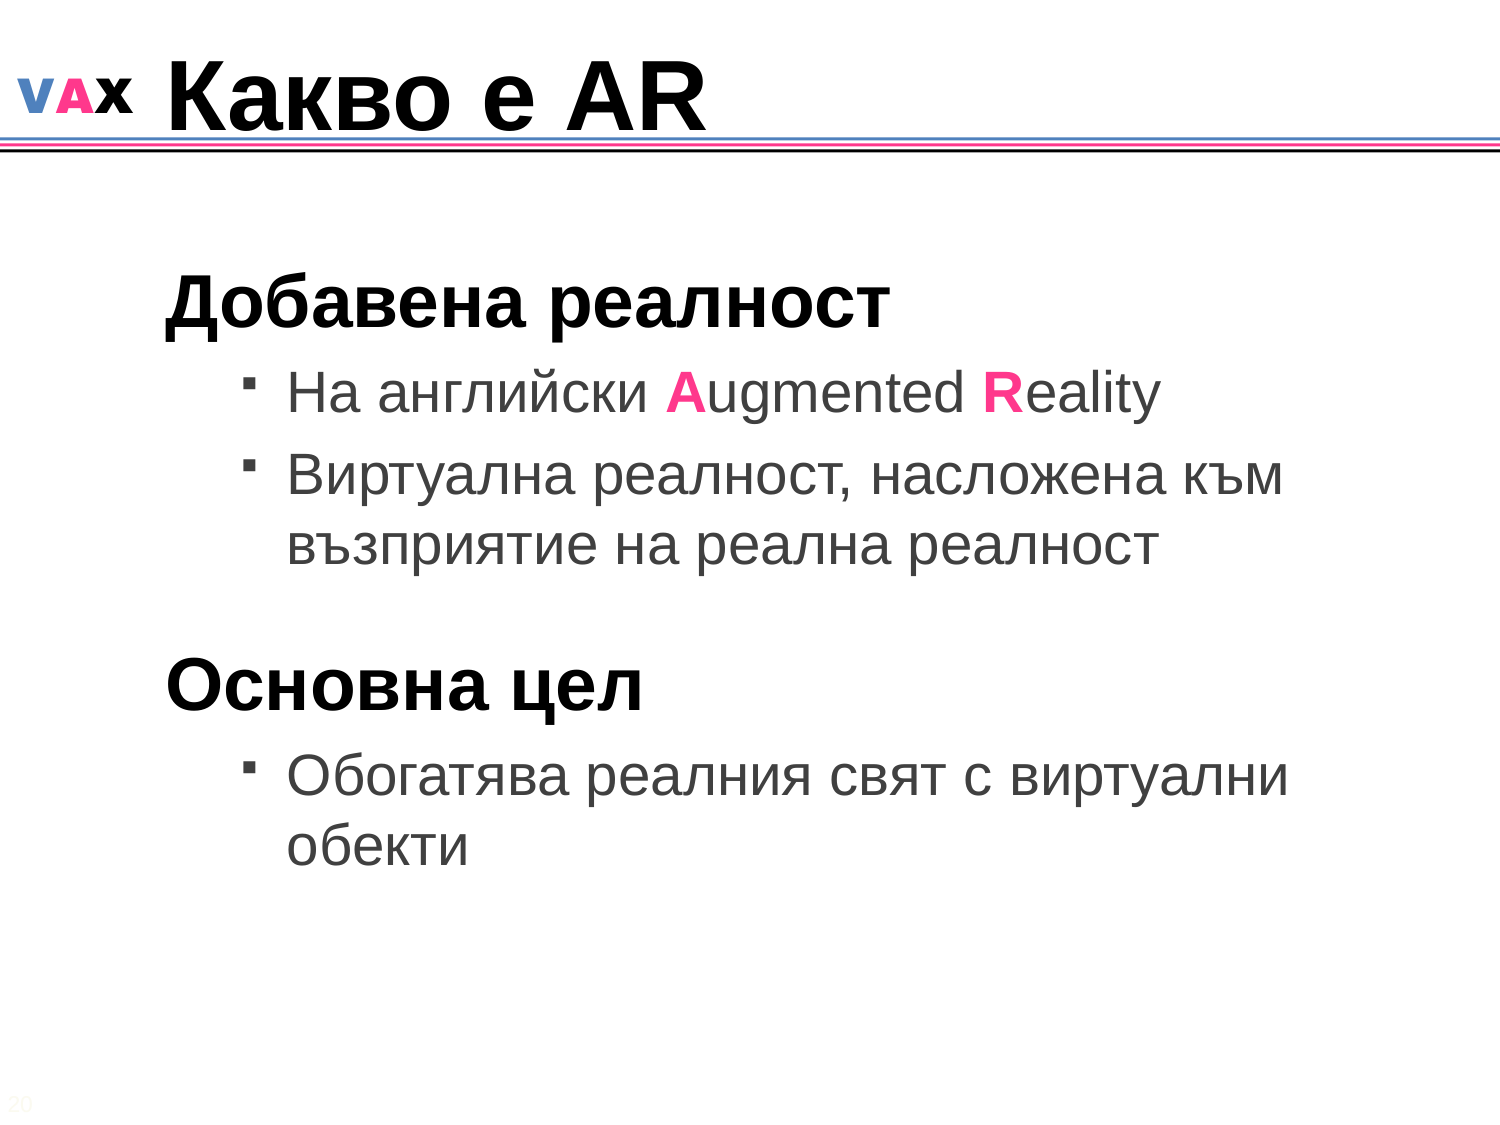

# Какво е AR
Добавена реалност
На английски Augmented Reality
Виртуална реалност, насложена към възприятие на реална реалност
Основна цел
Обогатява реалния свят с виртуални обекти